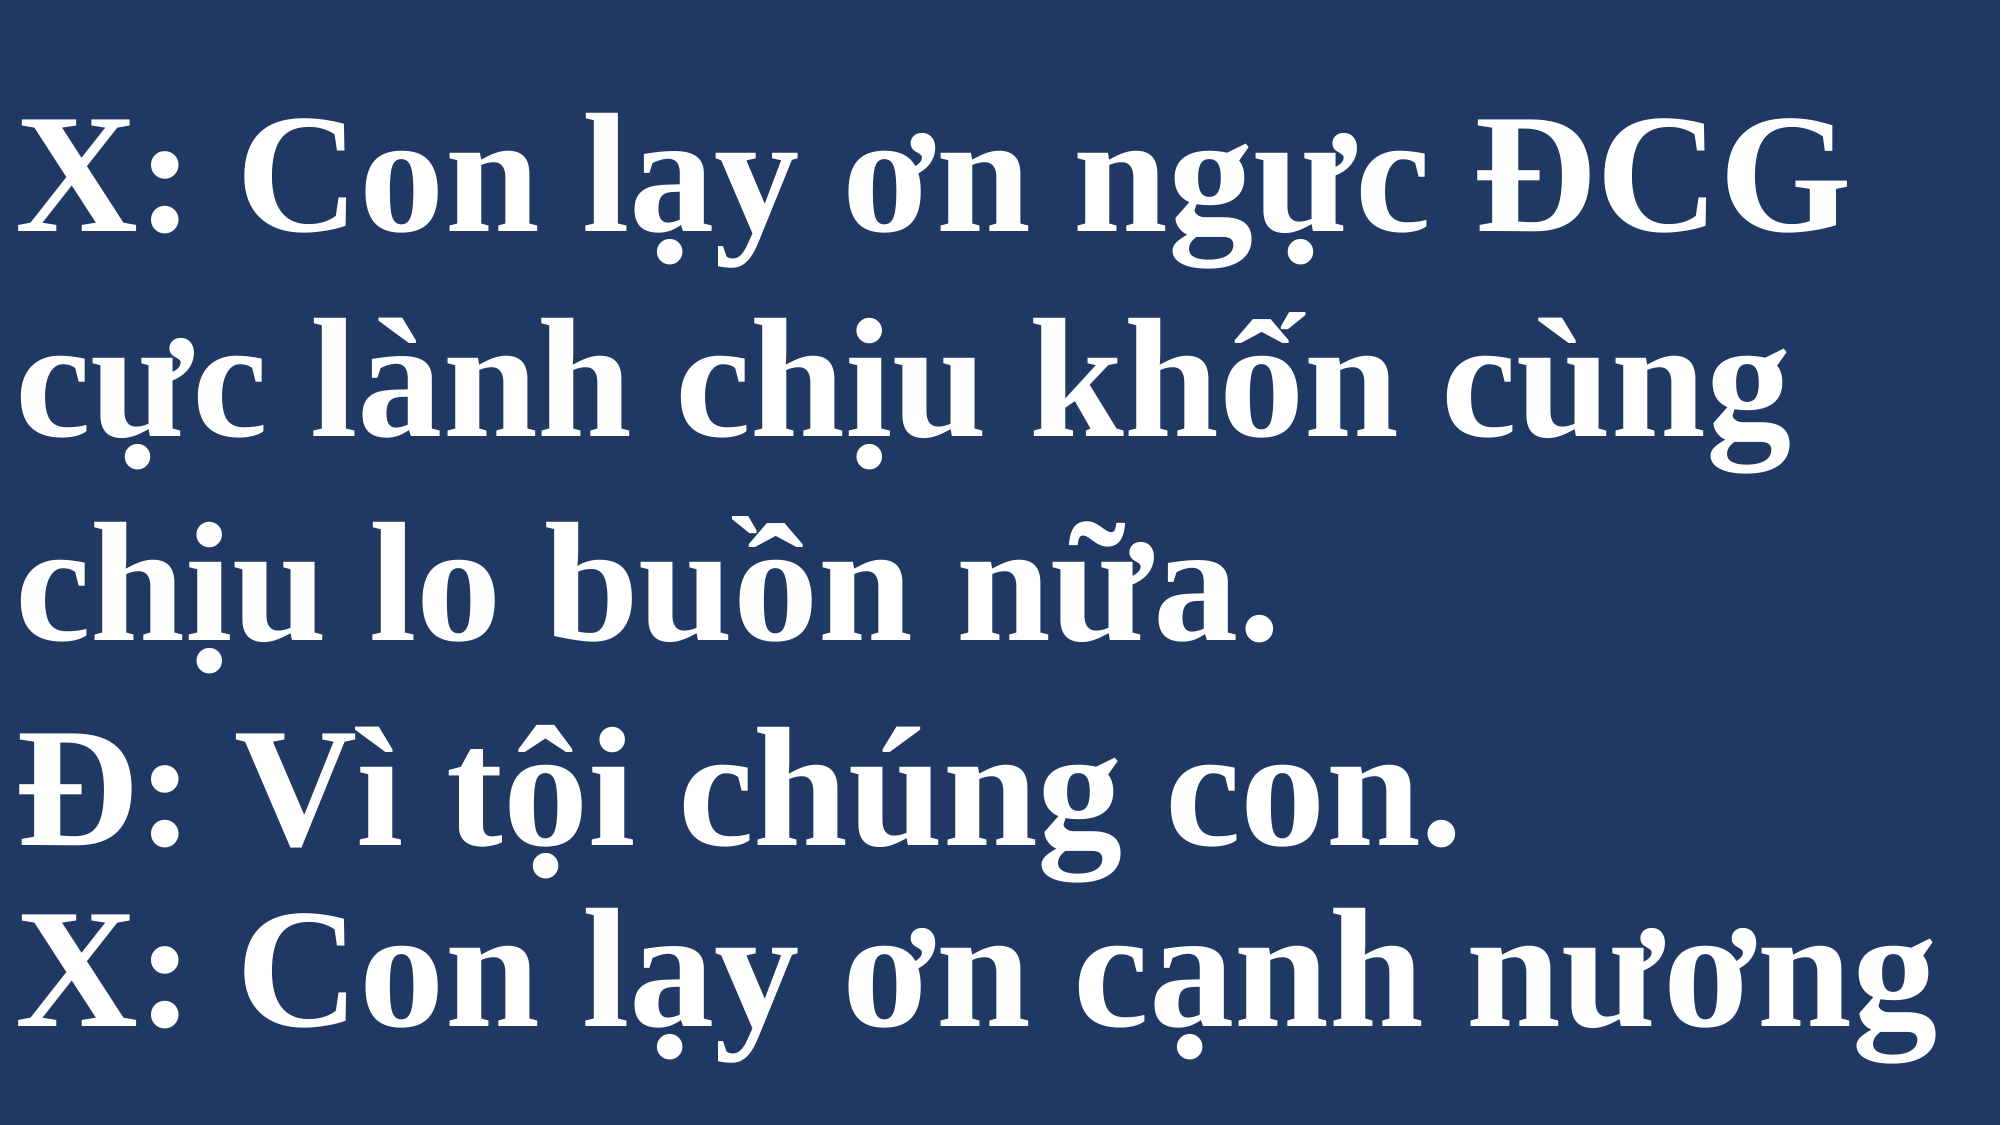

# X: Con lạy ơn ngực ĐCG cực lành chịu khốn cùng chịu lo buồn nữa.
Đ: Vì tội chúng con.
X: Con lạy ơn cạnh nương